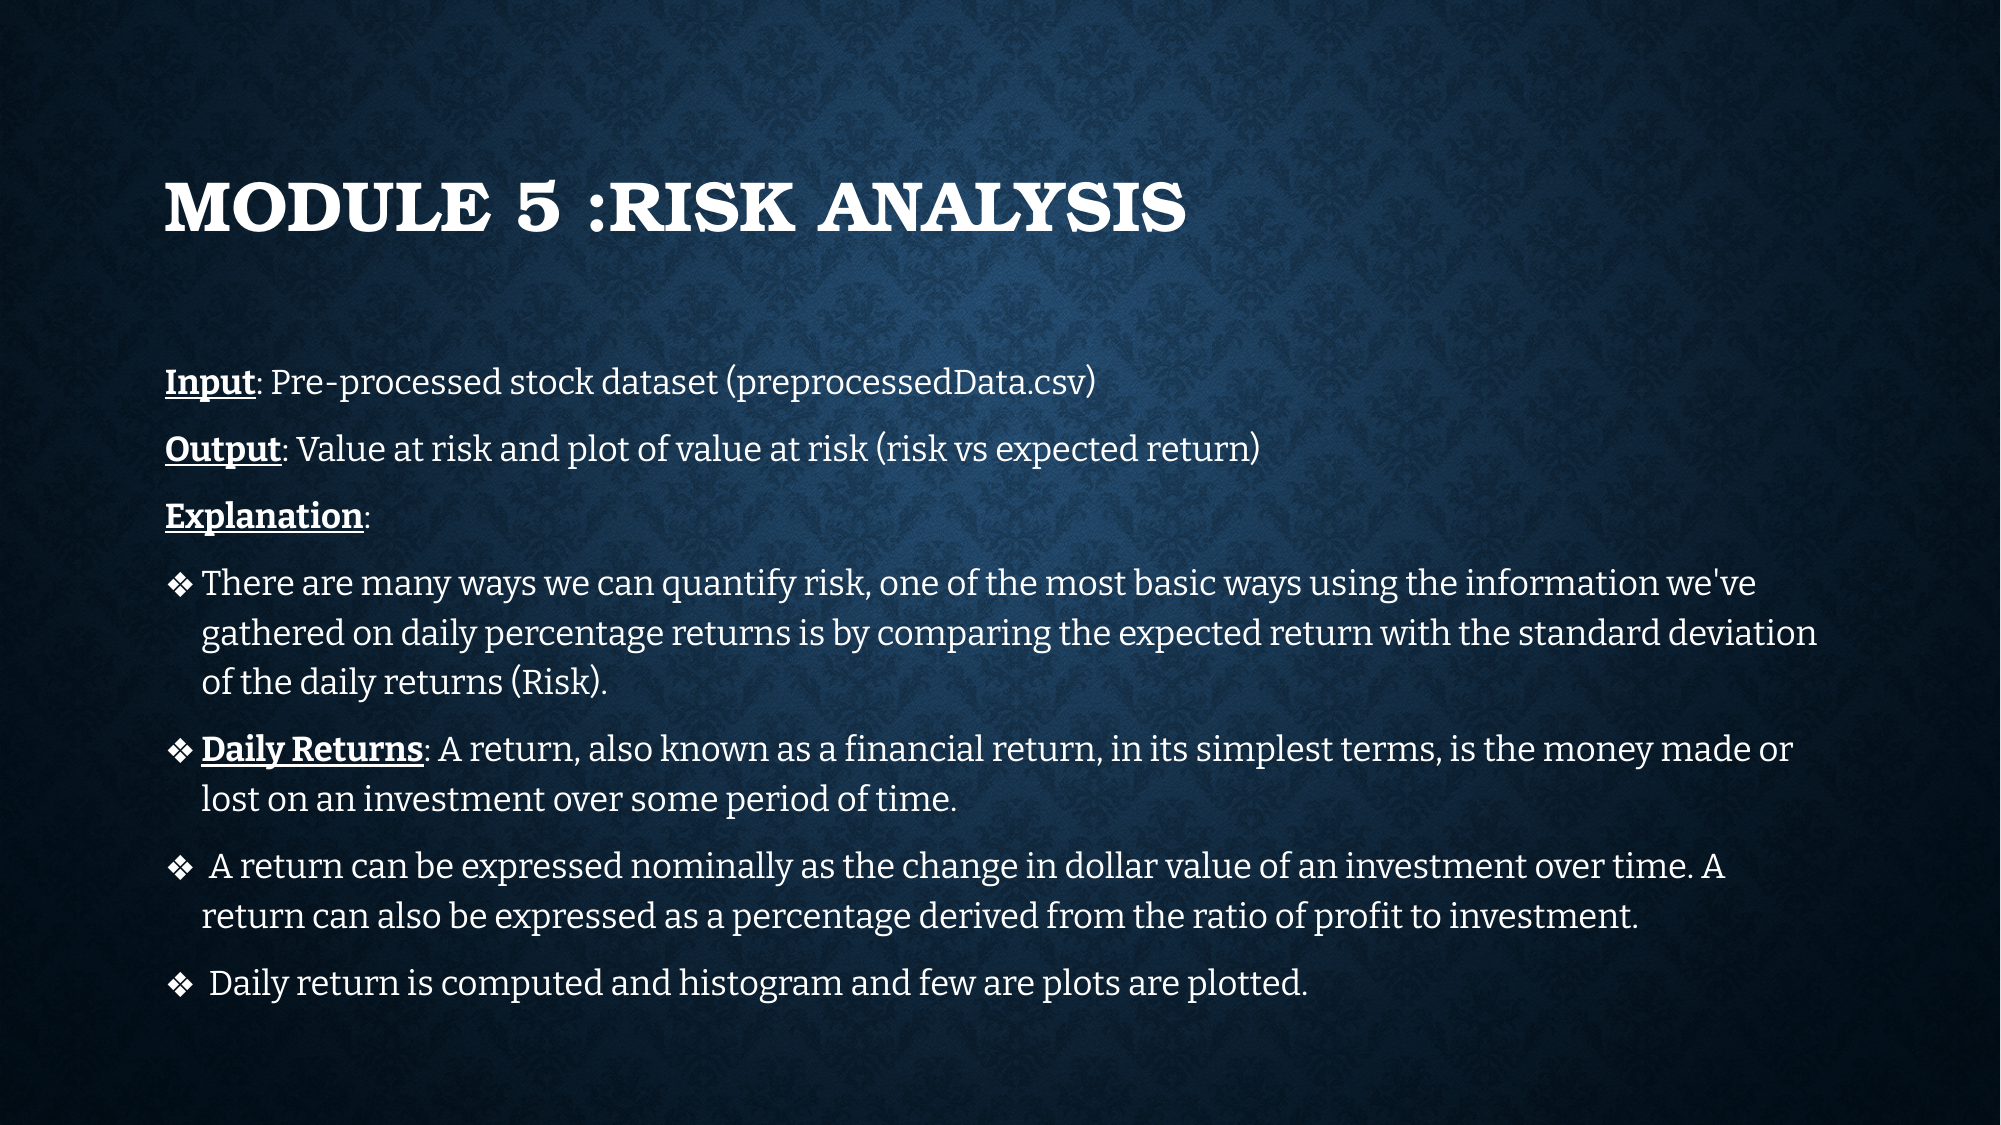

# MODULE 5 :RISK ANALYSIS
Input: Pre-processed stock dataset (preprocessedData.csv)
Output: Value at risk and plot of value at risk (risk vs expected return)
Explanation:
There are many ways we can quantify risk, one of the most basic ways using the information we've gathered on daily percentage returns is by comparing the expected return with the standard deviation of the daily returns (Risk).
Daily Returns: A return, also known as a financial return, in its simplest terms, is the money made or lost on an investment over some period of time.
 A return can be expressed nominally as the change in dollar value of an investment over time. A return can also be expressed as a percentage derived from the ratio of profit to investment.
 Daily return is computed and histogram and few are plots are plotted.